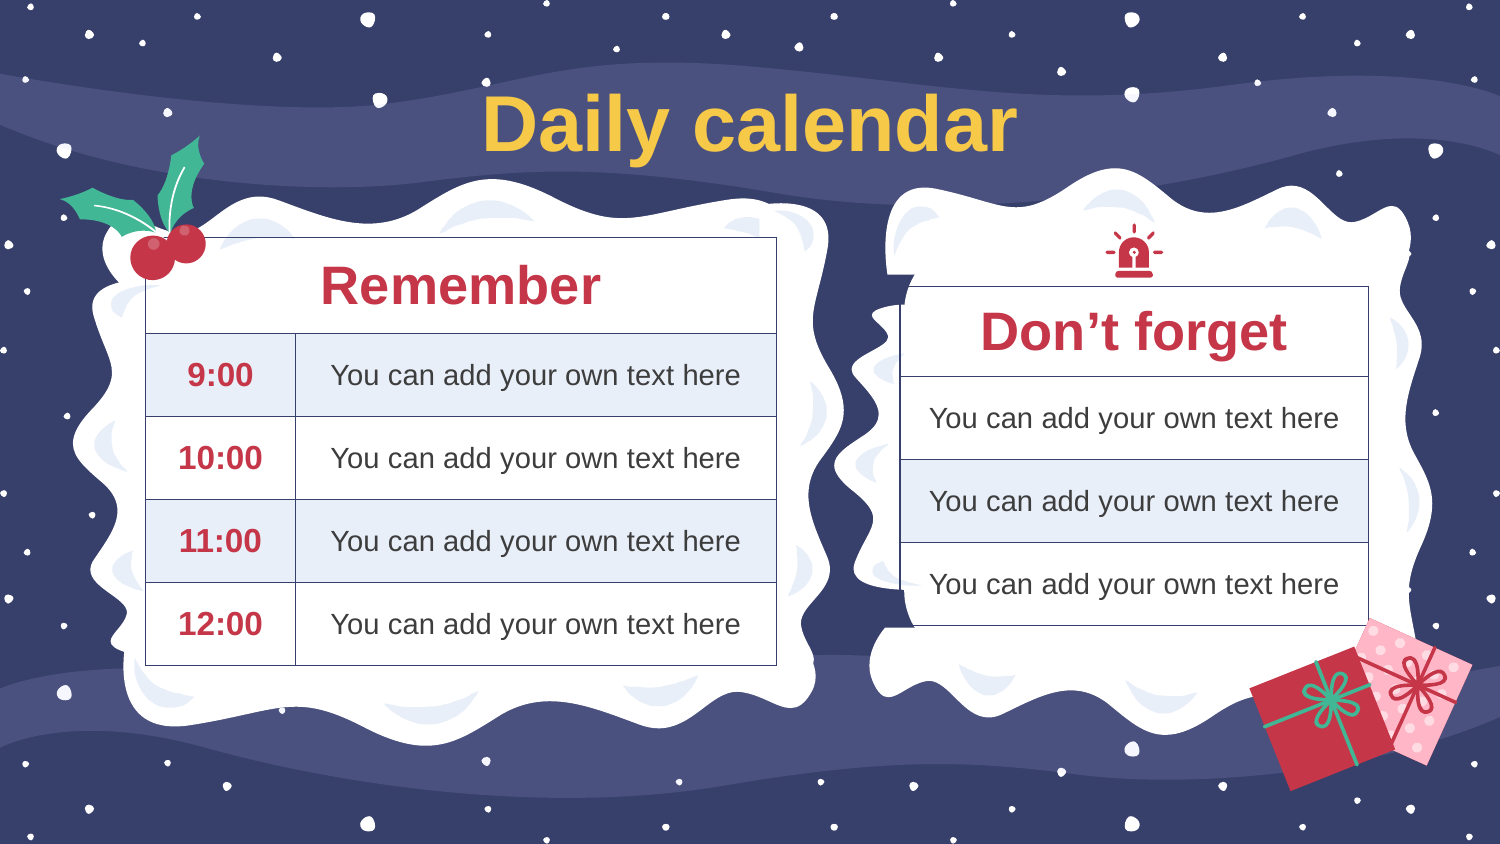

# Daily calendar

| Remember |  |
| --- | --- |
| 9:00 | You can add your own text here |
| 10:00 | You can add your own text here |
| 11:00 | You can add your own text here |
| 12:00 | You can add your own text here |
| Don’t forget |
| --- |
| You can add your own text here |
| You can add your own text here |
| You can add your own text here |